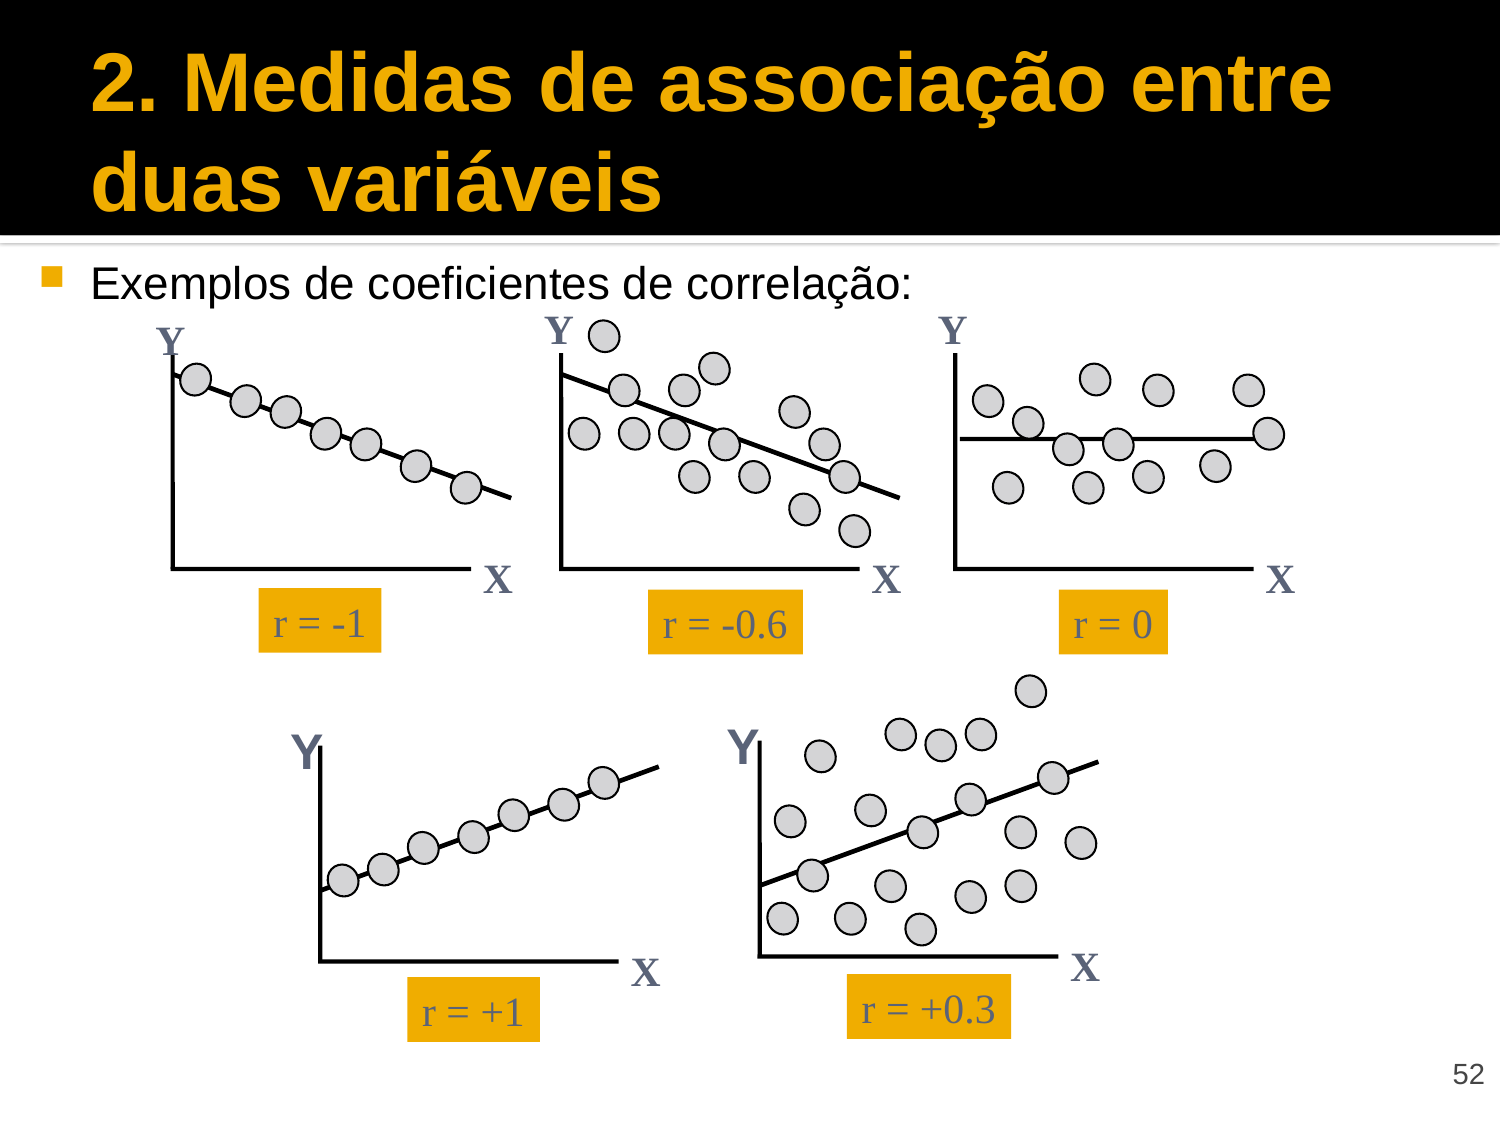

# 2. Medidas de associação entre duas variáveis
Exemplos de coeficientes de correlação:
Y
Y
Y

X
X
X

r = -1
r = -0.6
r = 0

Y

X

r = +0.3
Y

X

r = +1
52